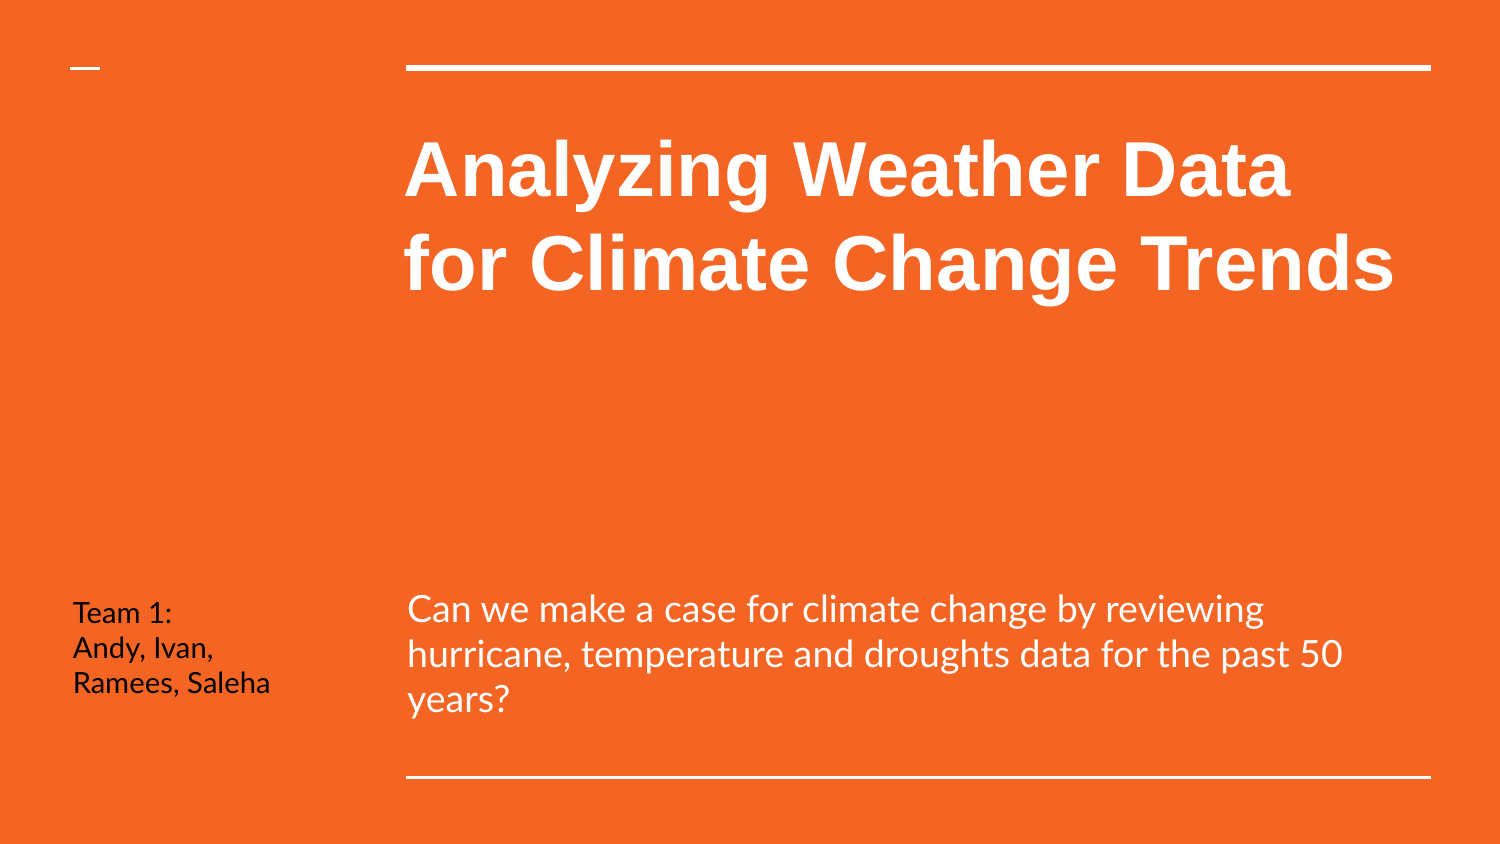

# Analyzing Weather Data for Climate Change Trends
Can we make a case for climate change by reviewing hurricane, temperature and droughts data for the past 50 years?
Team 1:
Andy, Ivan, Ramees, Saleha